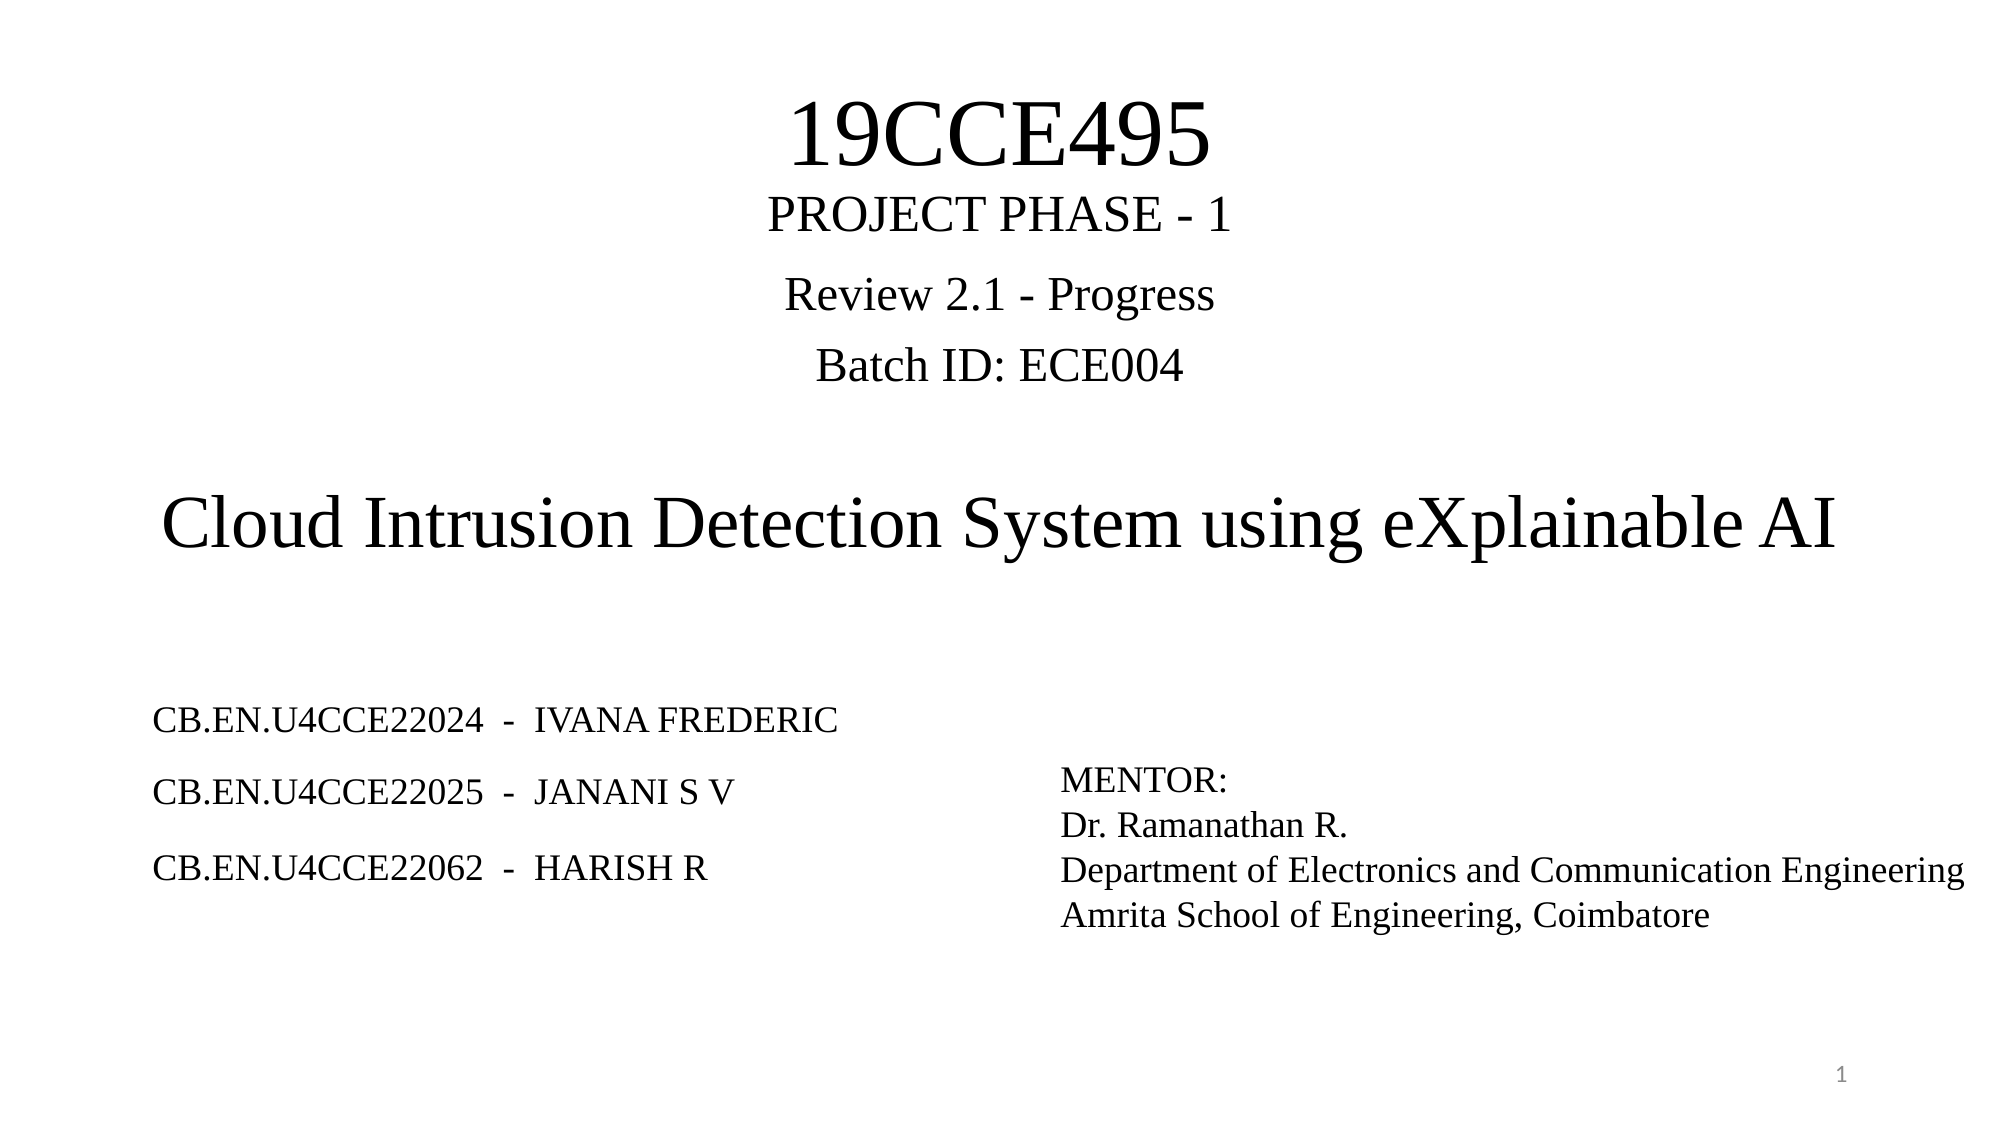

# 19CCE495 PROJECT PHASE - 1
Review 2.1 - Progress
Batch ID: ECE004

Cloud Intrusion Detection System using eXplainable AI

CB.EN.U4CCE22024  -  IVANA FREDERIC
CB.EN.U4CCE22025  -  JANANI S V
CB.EN.U4CCE22062  -  HARISH R

MENTOR:
Dr. Ramanathan R.
Department of Electronics and Communication Engineering
Amrita School of Engineering, Coimbatore
1